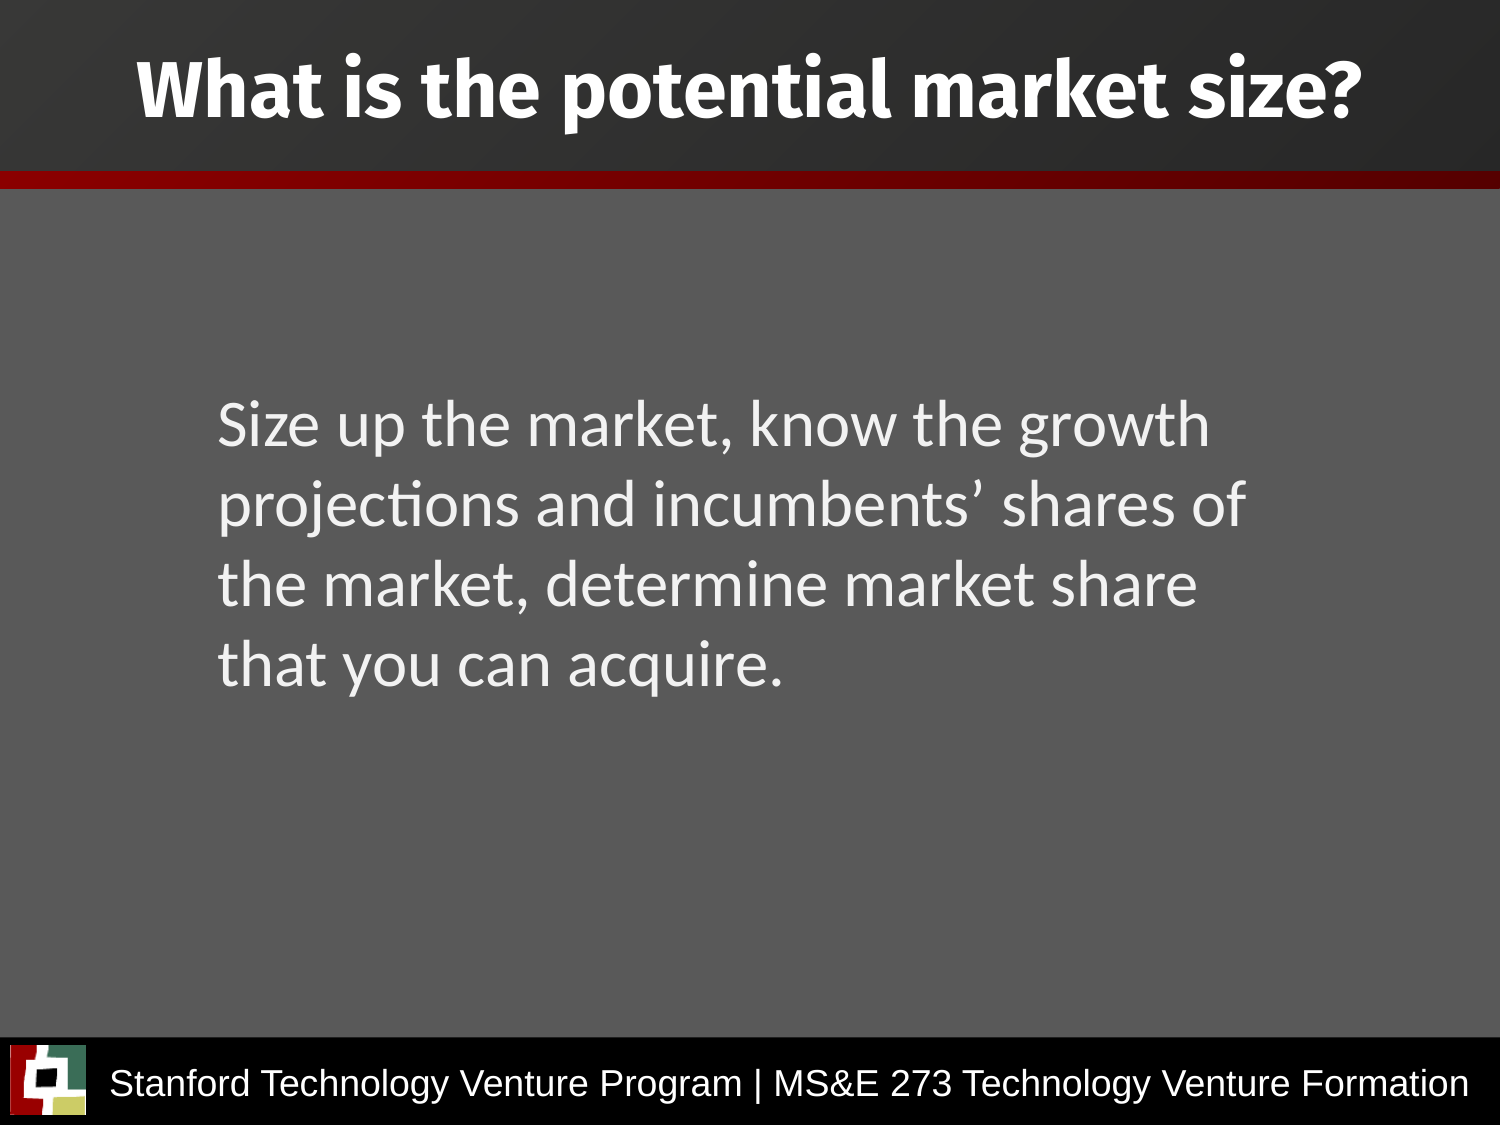

# What is the potential market size?
	Size up the market, know the growth projections and incumbents’ shares of the market, determine market share that you can acquire.